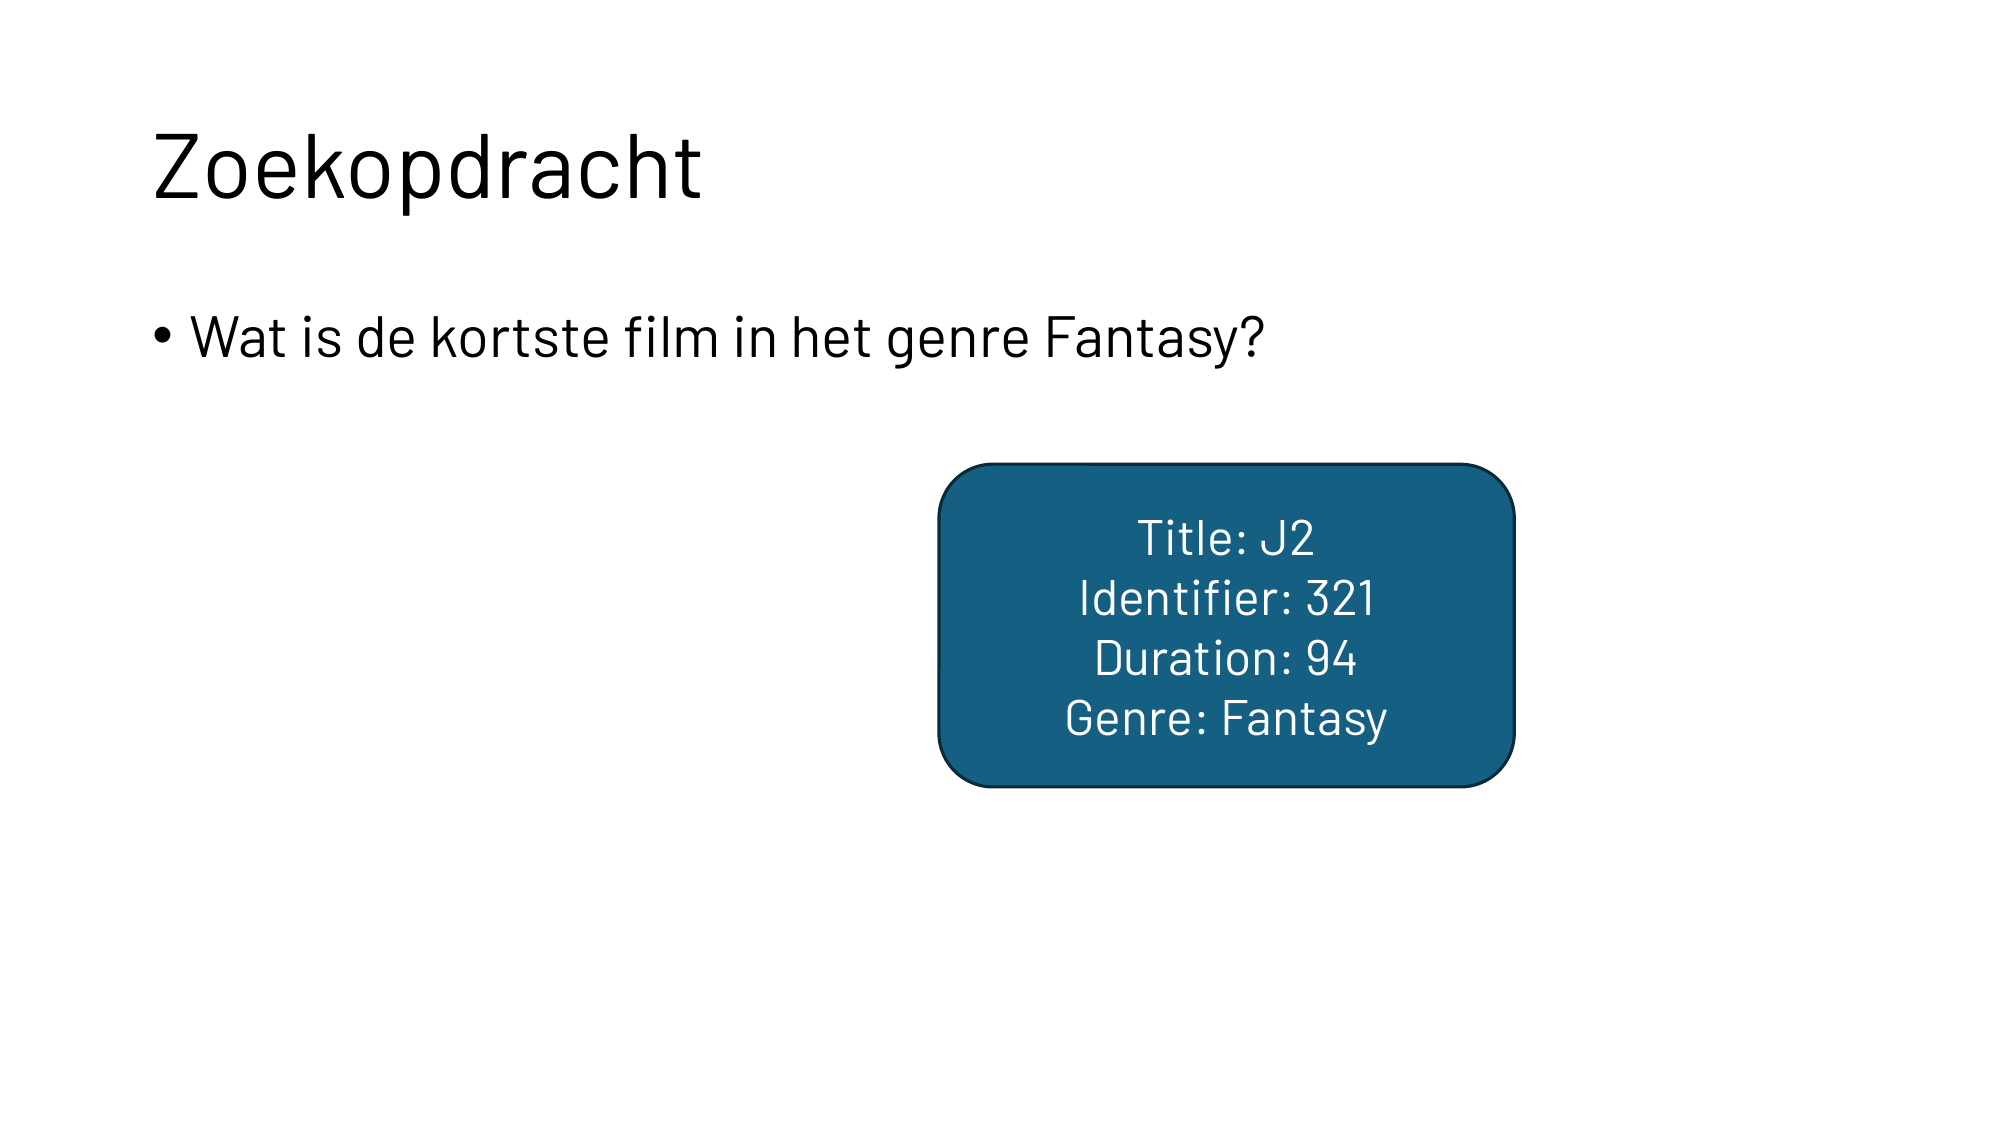

# Zoekopdracht
Wat is de kortste film in het genre Fantasy?
Title: J2
Identifier: 321
Duration: 94
Genre: Fantasy